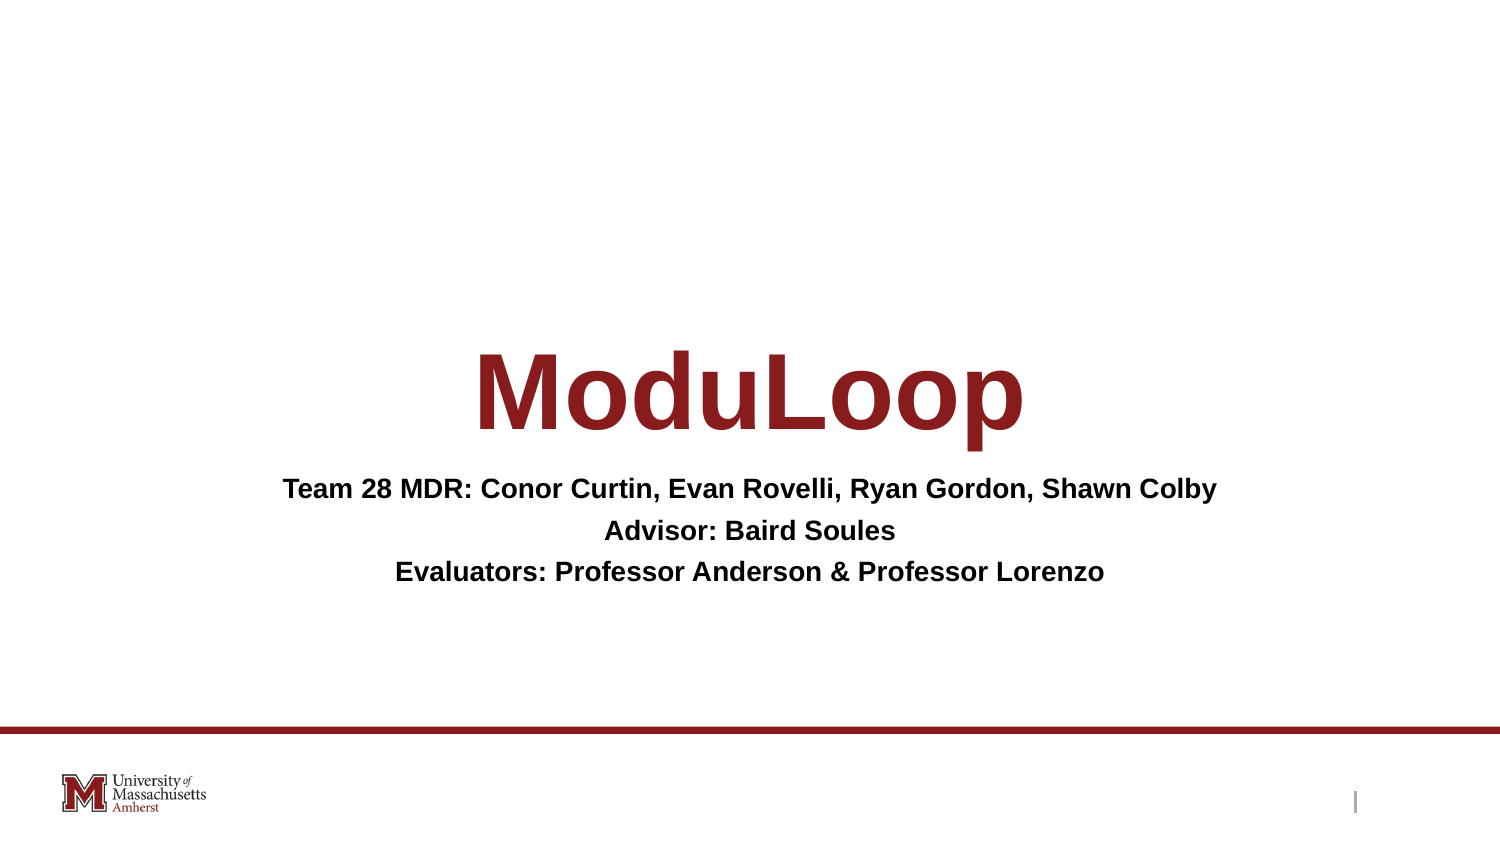

# ModuLoop
Team 28 MDR: Conor Curtin, Evan Rovelli, Ryan Gordon, Shawn Colby
Advisor: Baird Soules
Evaluators: Professor Anderson & Professor Lorenzo